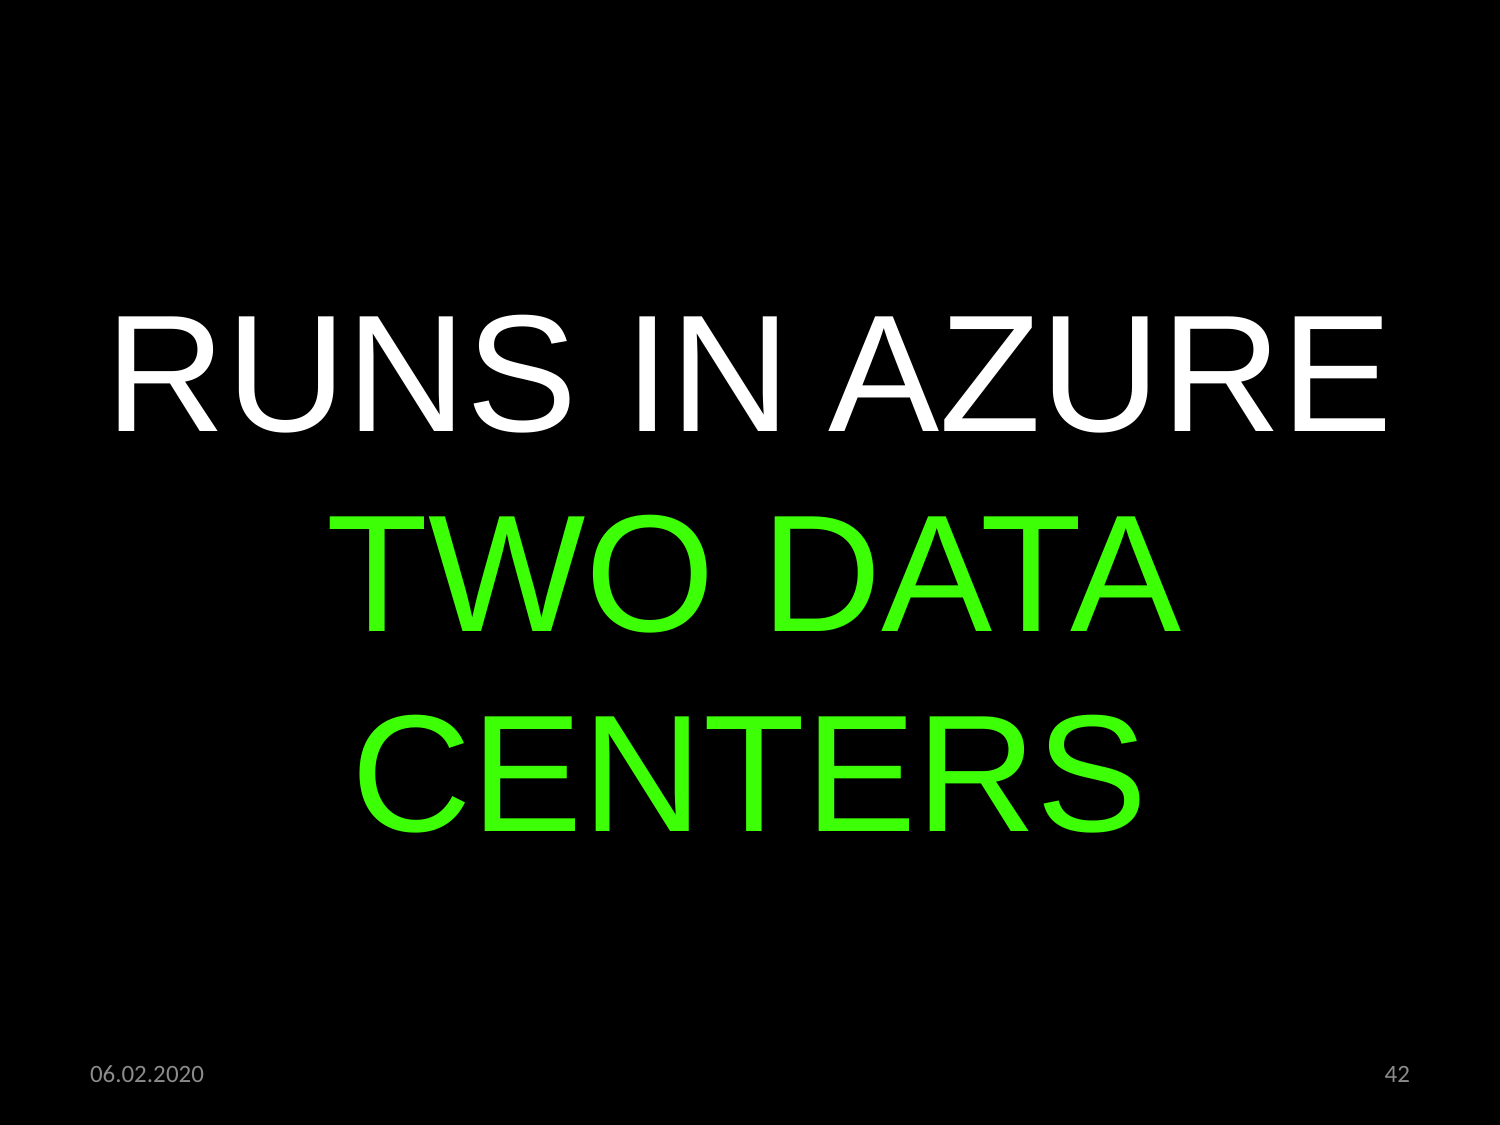

RUNS IN AZURE
TWO DATA CENTERS
06.02.2020
42